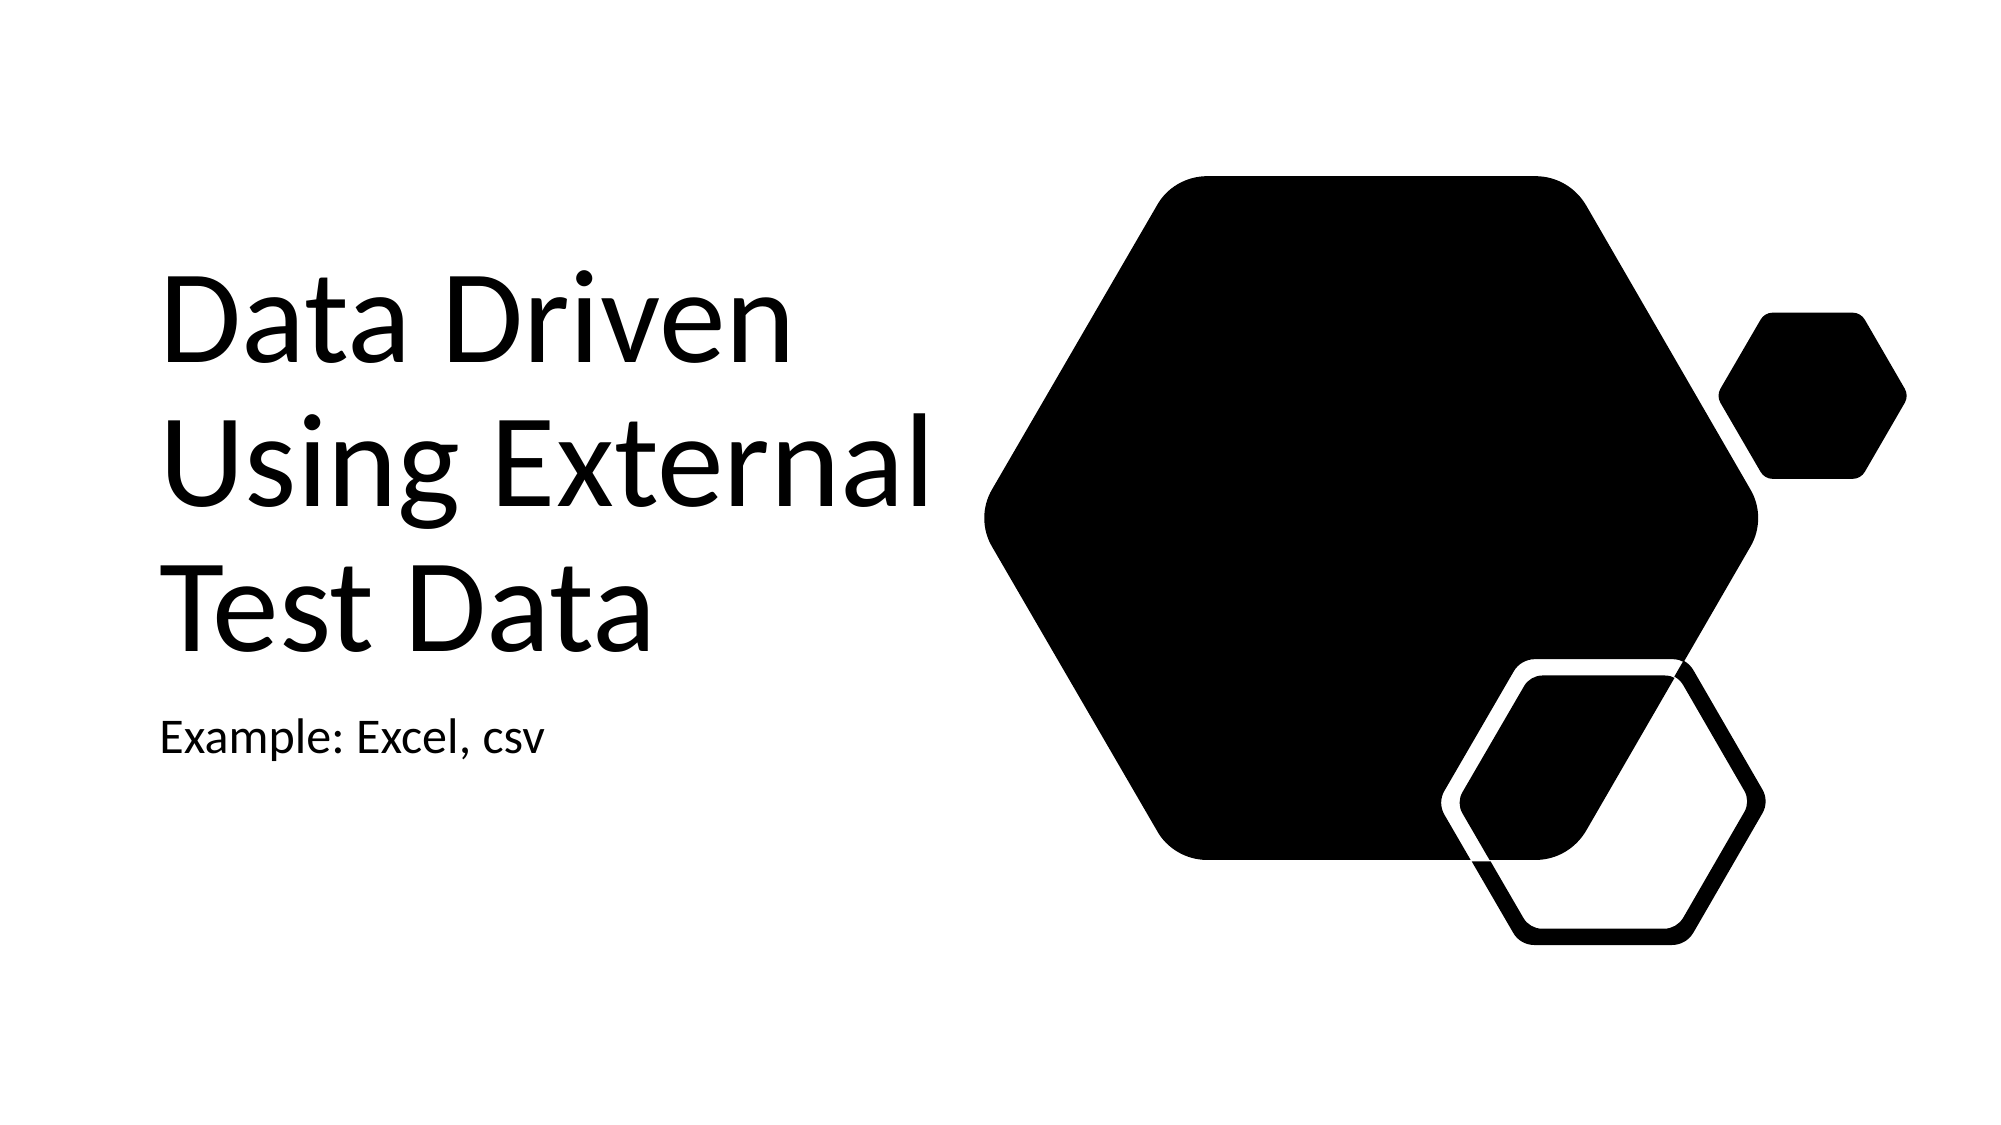

# Data Driven Using External Test Data

Example: Excel, csv